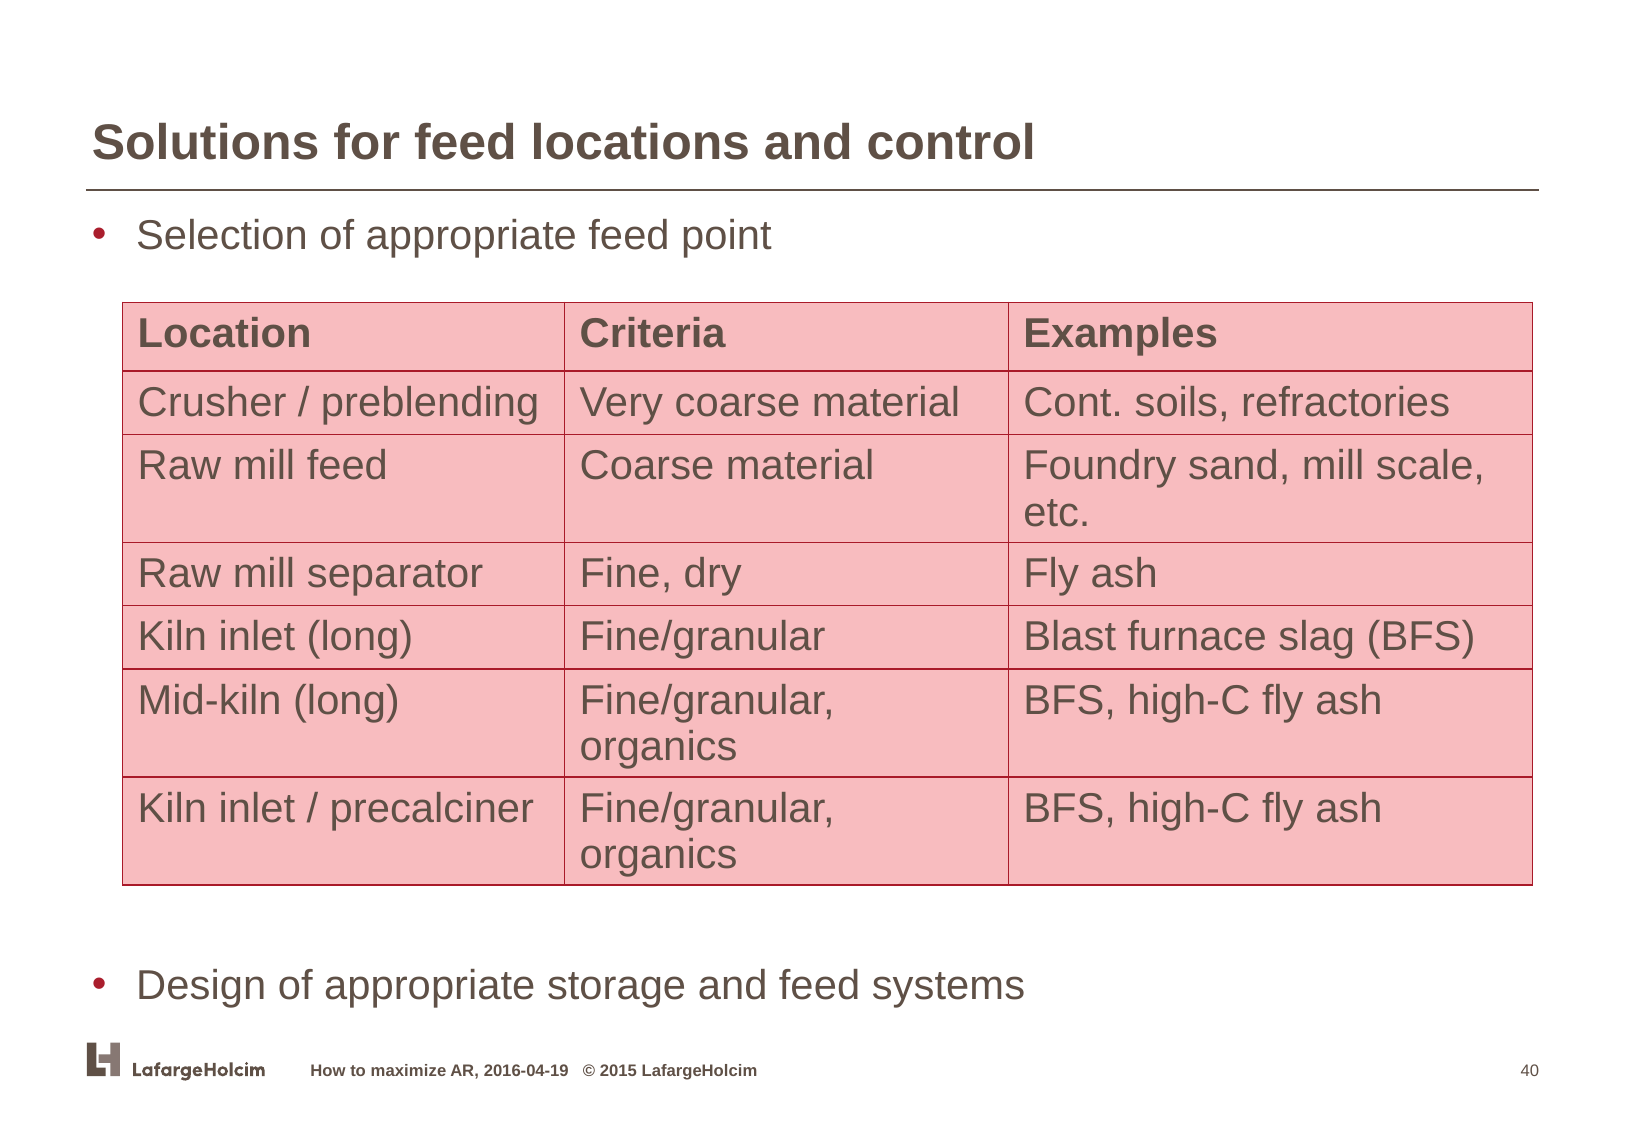

Solutions for feed locations and control
Selection of appropriate feed point

Design of appropriate storage and feed systems

| Location | Criteria | Examples |
| --- | --- | --- |
| Crusher / preblending | Very coarse material | Cont. soils, refractories |
| Raw mill feed | Coarse material | Foundry sand, mill scale, etc. |
| Raw mill separator | Fine, dry | Fly ash |
| Kiln inlet (long) | Fine/granular | Blast furnace slag (BFS) |
| Mid-kiln (long) | Fine/granular, organics | BFS, high-C fly ash |
| Kiln inlet / precalciner | Fine/granular, organics | BFS, high-C fly ash |
How to maximize AR, 2016-04-19   © 2015 LafargeHolcim
40